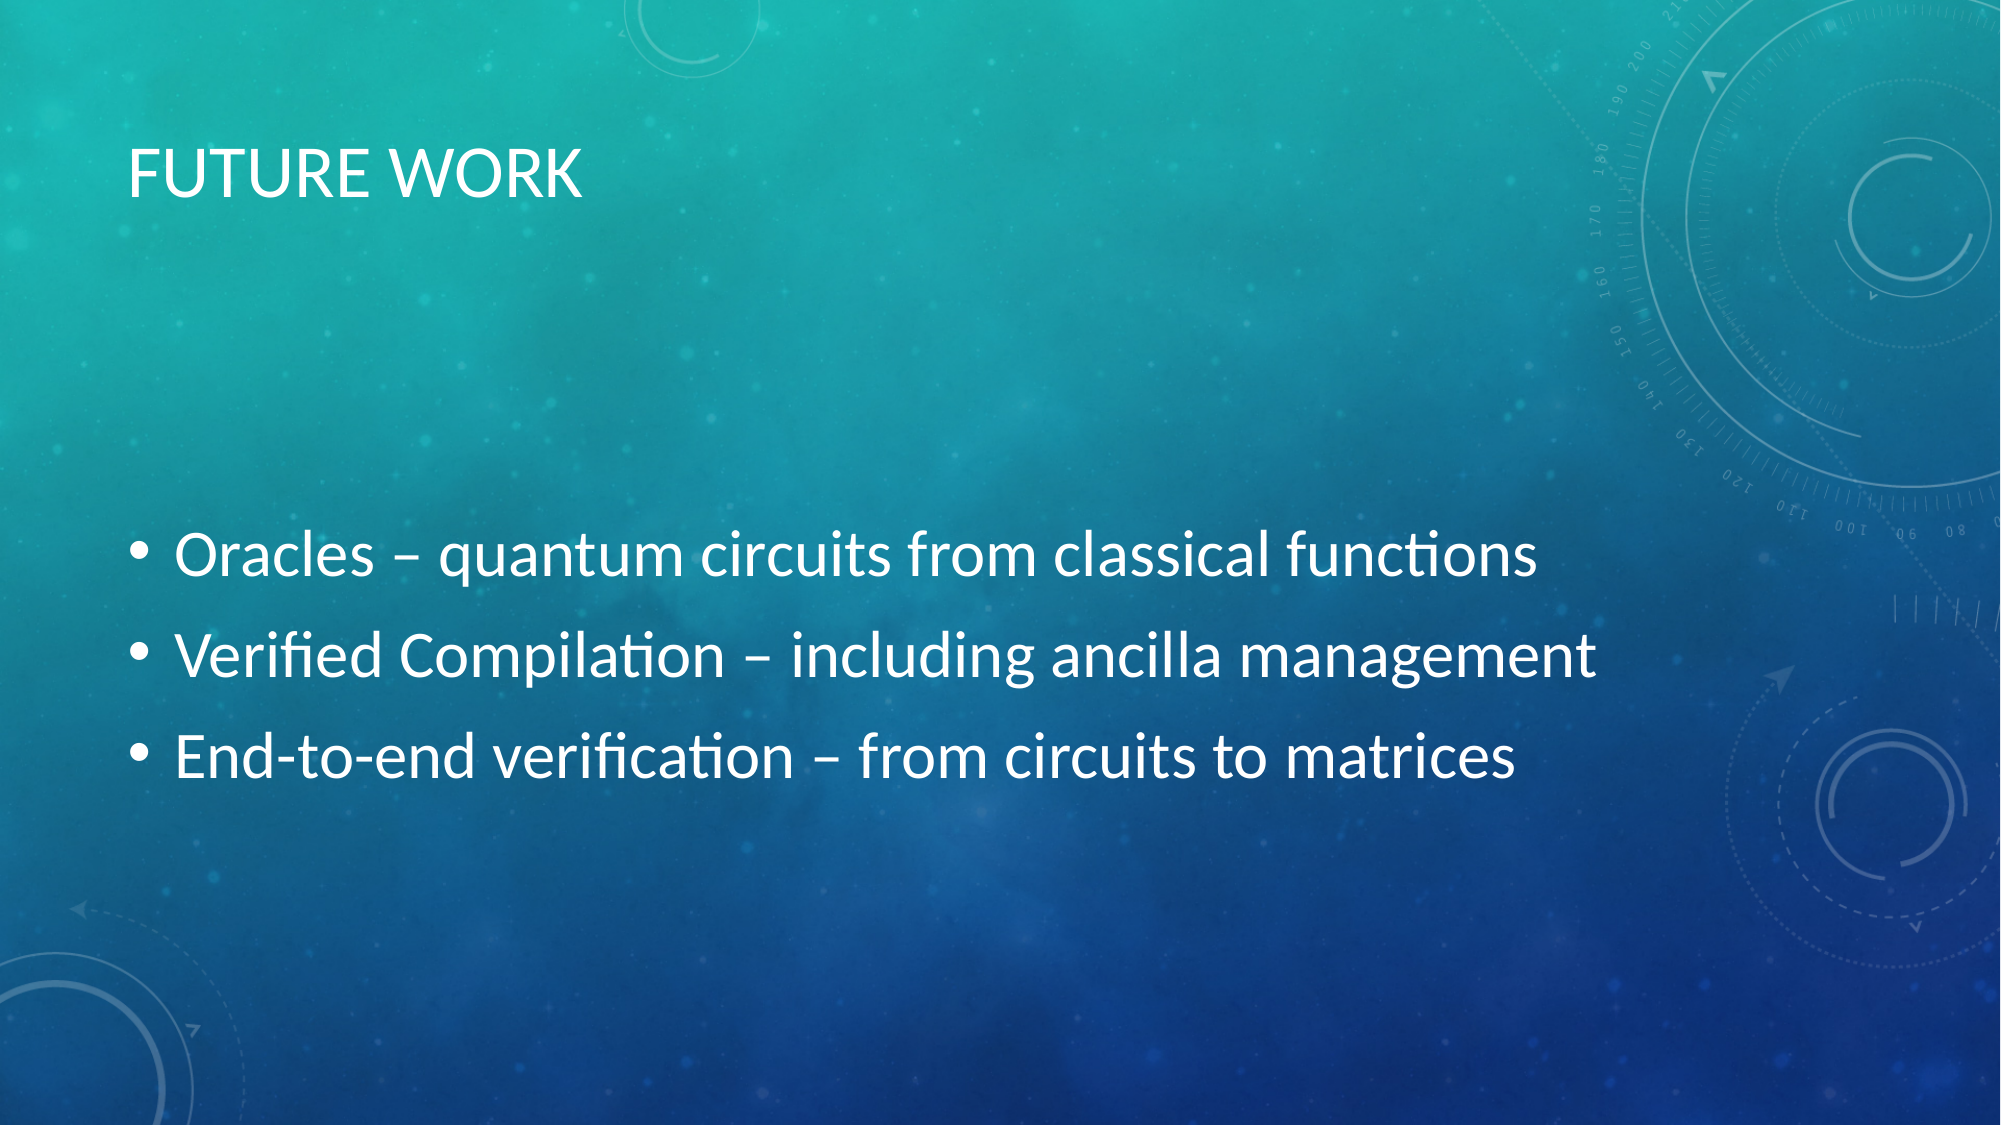

Future work
Oracles – quantum circuits from classical functions
Verified Compilation – including ancilla management
End-to-end verification – from circuits to matrices